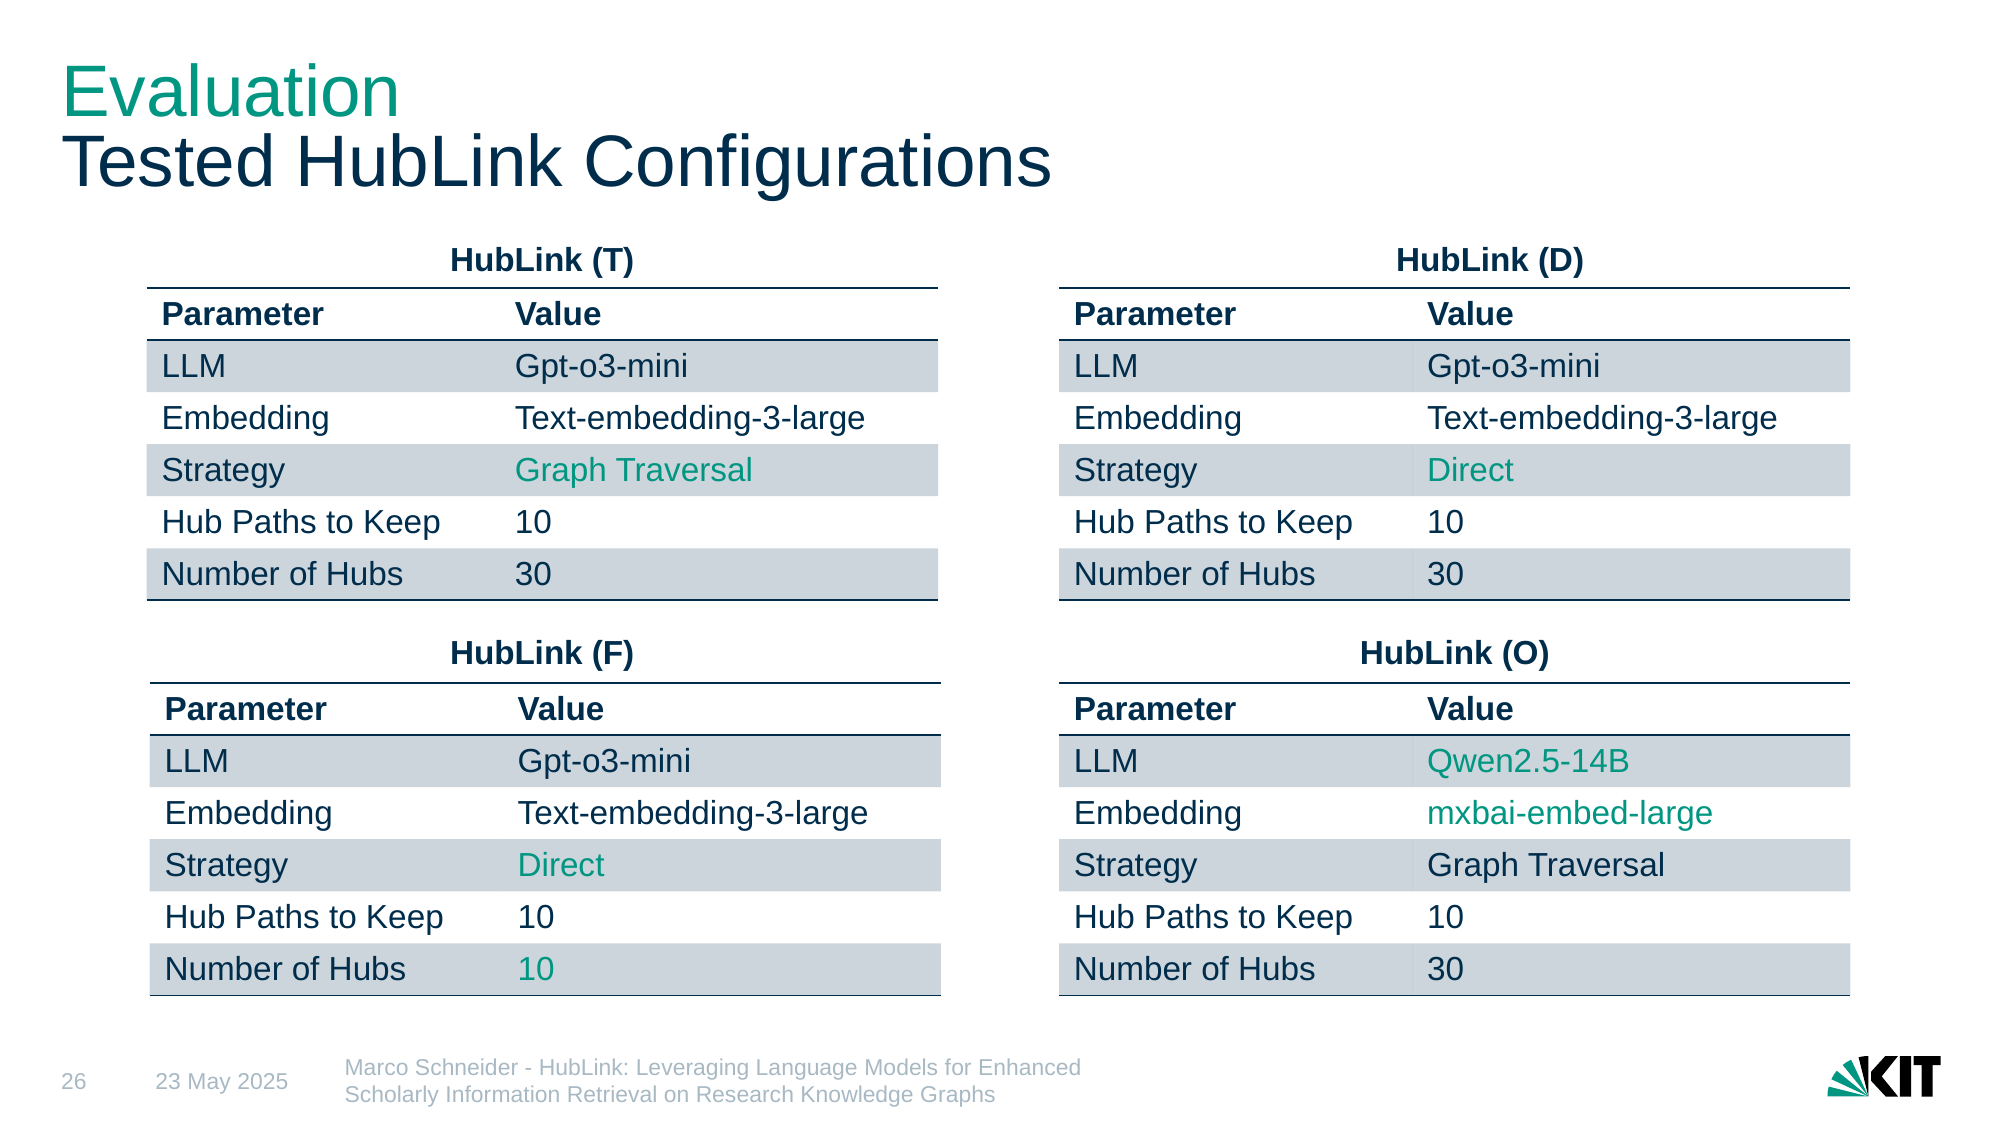

# Evaluation Tested HubLink Configurations
HubLink (T)
HubLink (D)
| Parameter | Value |
| --- | --- |
| LLM | Gpt-o3-mini |
| Embedding | Text-embedding-3-large |
| Strategy | Graph Traversal |
| Hub Paths to Keep | 10 |
| Number of Hubs | 30 |
| Parameter | Value |
| --- | --- |
| LLM | Gpt-o3-mini |
| Embedding | Text-embedding-3-large |
| Strategy | Direct |
| Hub Paths to Keep | 10 |
| Number of Hubs | 30 |
HubLink (F)
HubLink (O)
| Parameter | Value |
| --- | --- |
| LLM | Gpt-o3-mini |
| Embedding | Text-embedding-3-large |
| Strategy | Direct |
| Hub Paths to Keep | 10 |
| Number of Hubs | 10 |
| Parameter | Value |
| --- | --- |
| LLM | Qwen2.5-14B |
| Embedding | mxbai-embed-large |
| Strategy | Graph Traversal |
| Hub Paths to Keep | 10 |
| Number of Hubs | 30 |
26
23 May 2025
Marco Schneider - HubLink: Leveraging Language Models for Enhanced Scholarly Information Retrieval on Research Knowledge Graphs